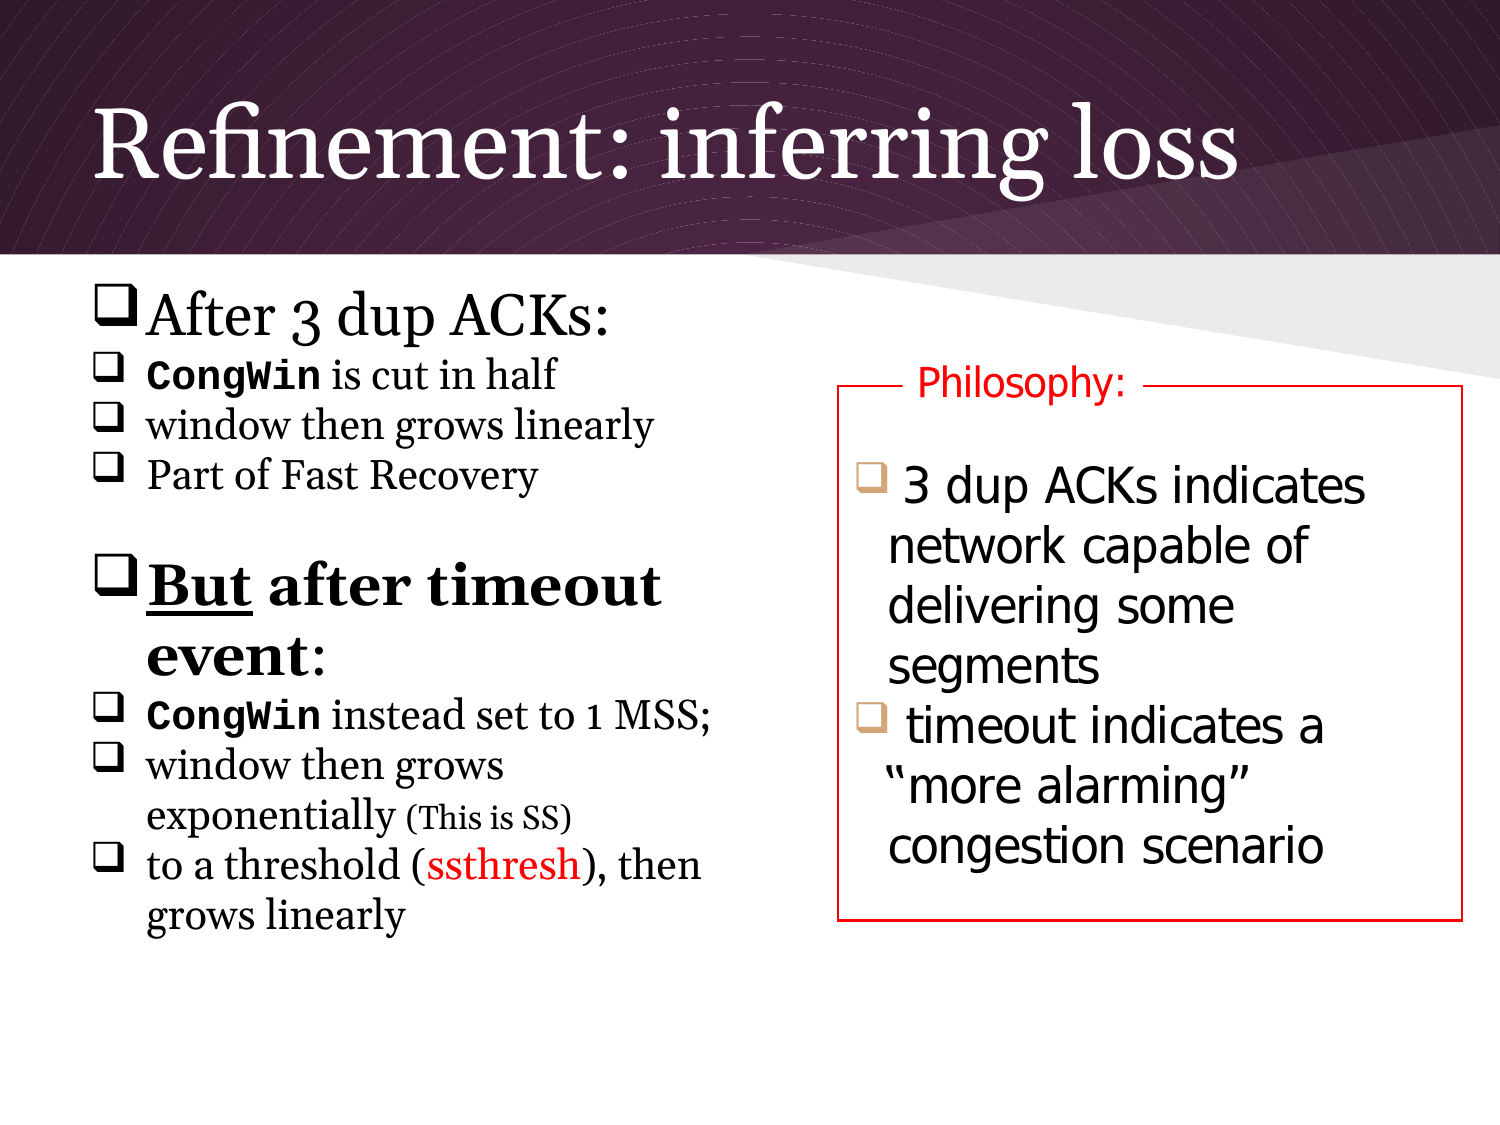

# Refinement: inferring loss
After 3 dup ACKs:
CongWin is cut in half
window then grows linearly
Part of Fast Recovery

But after timeout event:
CongWin instead set to 1 MSS;
window then grows exponentially (This is SS)
to a threshold (ssthresh), then grows linearly
Philosophy:

 3 dup ACKs indicates
network capable of
delivering some segments
 timeout indicates a “more alarming” congestion scenario